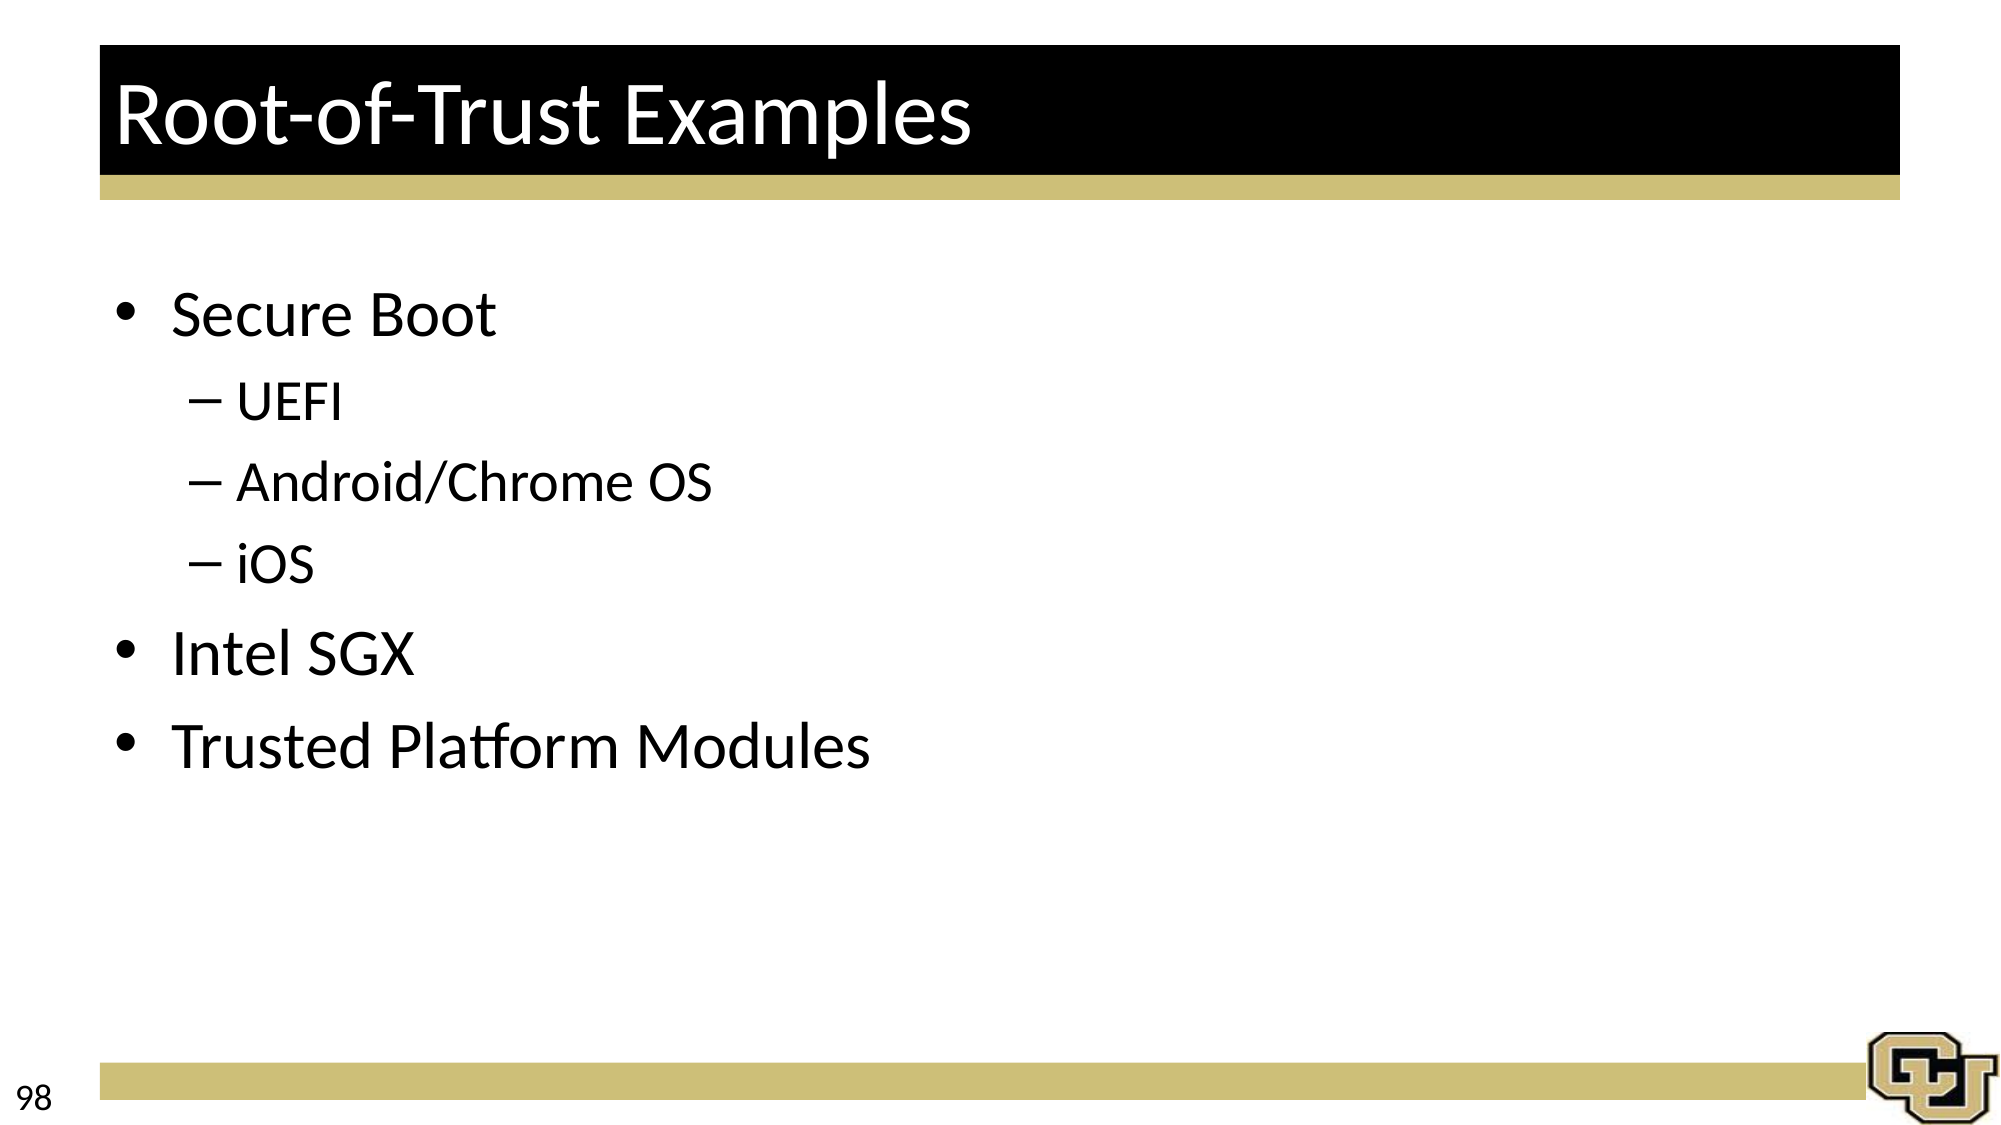

# Root-of-Trust Examples
Secure Boot
UEFI
Android/Chrome OS
iOS
Intel SGX
Trusted Platform Modules
98